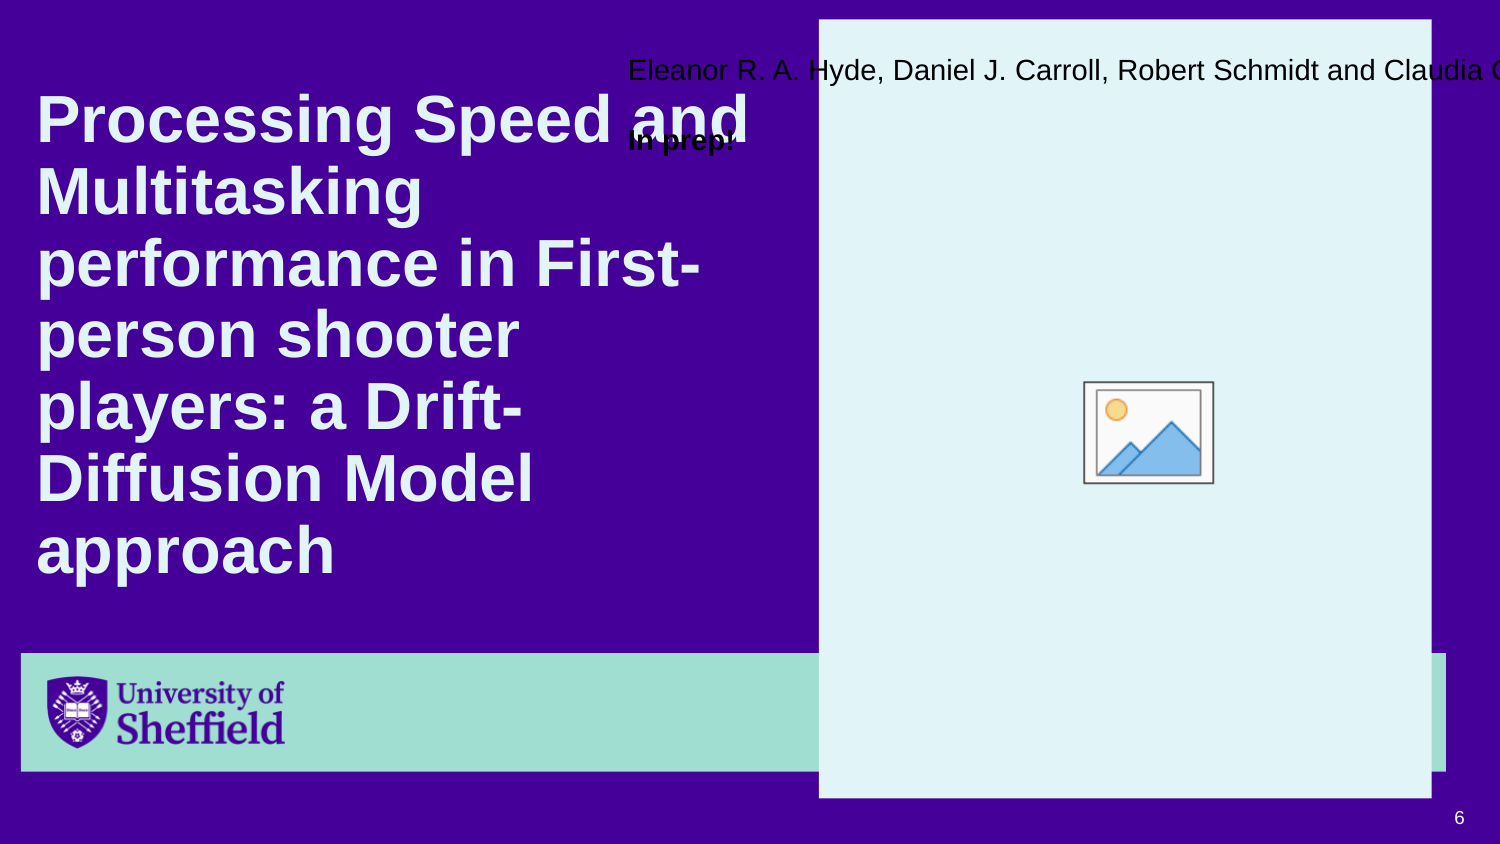

Eleanor R. A. Hyde, Daniel J. Carroll, Robert Schmidt and Claudia C. von Bastian

In prep!
# Processing Speed and Multitasking performance in First-person shooter players: a Drift-Diffusion Model approach
6